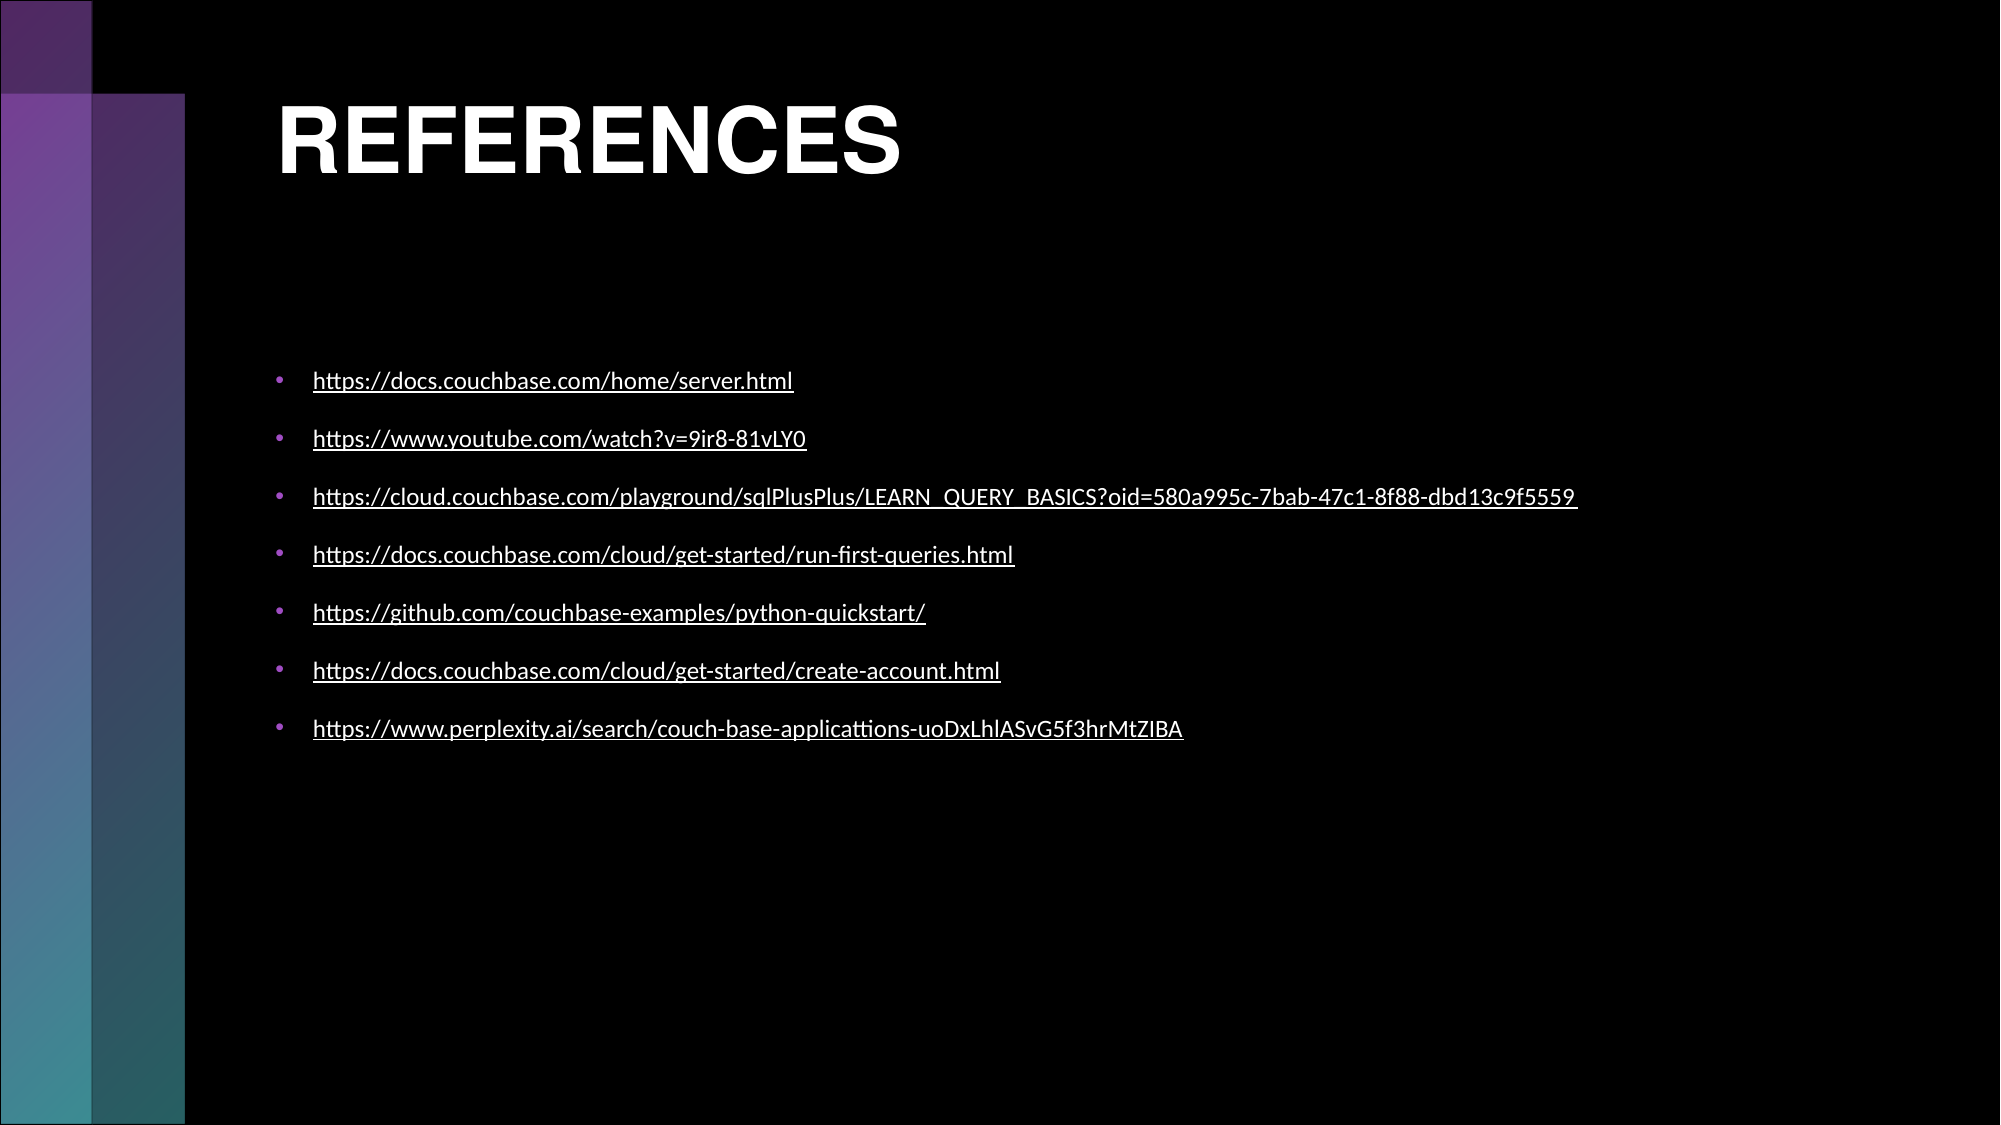

# REFERENCES
https://docs.couchbase.com/home/server.html
https://www.youtube.com/watch?v=9ir8-81vLY0
https://cloud.couchbase.com/playground/sqlPlusPlus/LEARN_QUERY_BASICS?oid=580a995c-7bab-47c1-8f88-dbd13c9f5559
https://docs.couchbase.com/cloud/get-started/run-first-queries.html
https://github.com/couchbase-examples/python-quickstart/
https://docs.couchbase.com/cloud/get-started/create-account.html
https://www.perplexity.ai/search/couch-base-applicattions-uoDxLhlASvG5f3hrMtZIBA